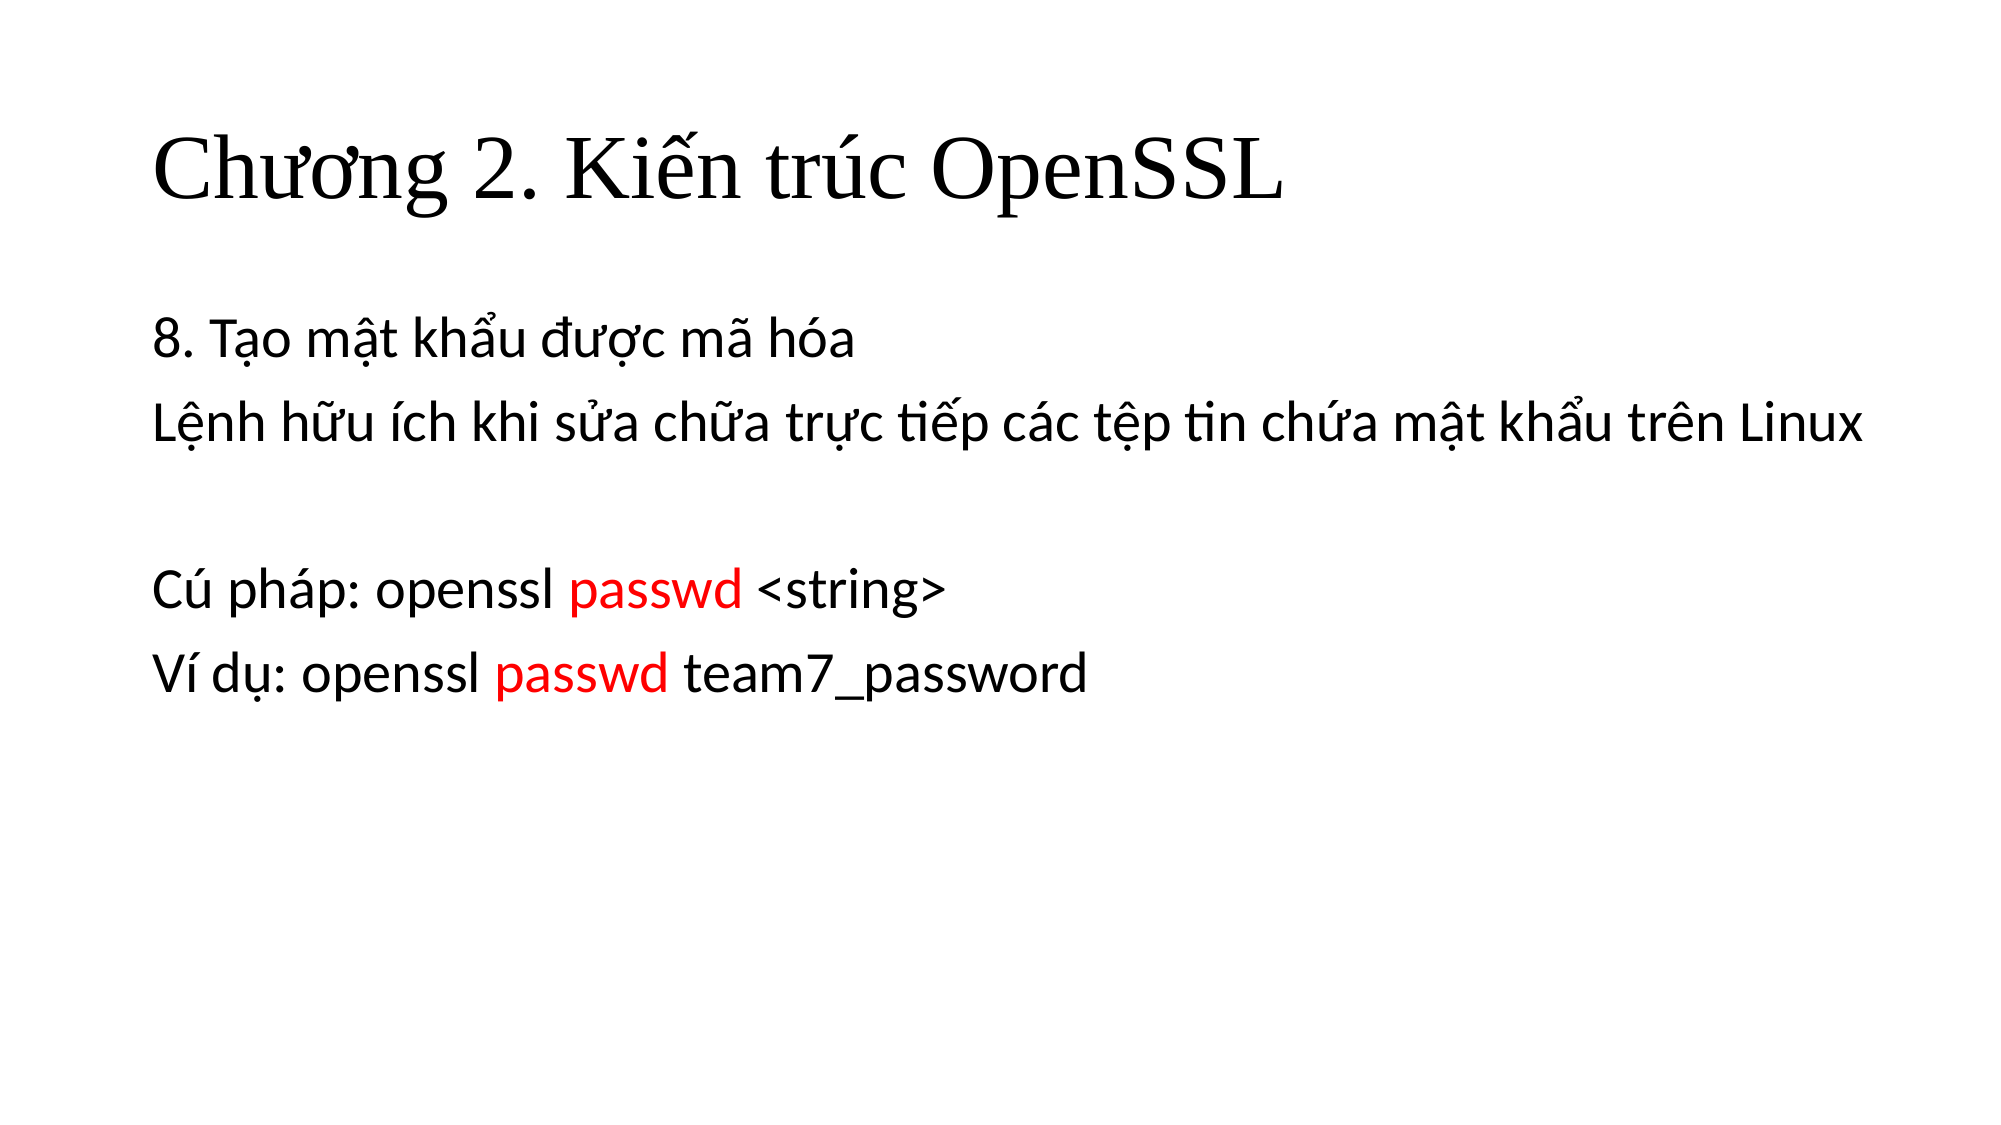

# Chương 2. Kiến trúc OpenSSL
8. Tạo mật khẩu được mã hóa
Lệnh hữu ích khi sửa chữa trực tiếp các tệp tin chứa mật khẩu trên Linux

Cú pháp: openssl passwd <string>
Ví dụ: openssl passwd team7_password